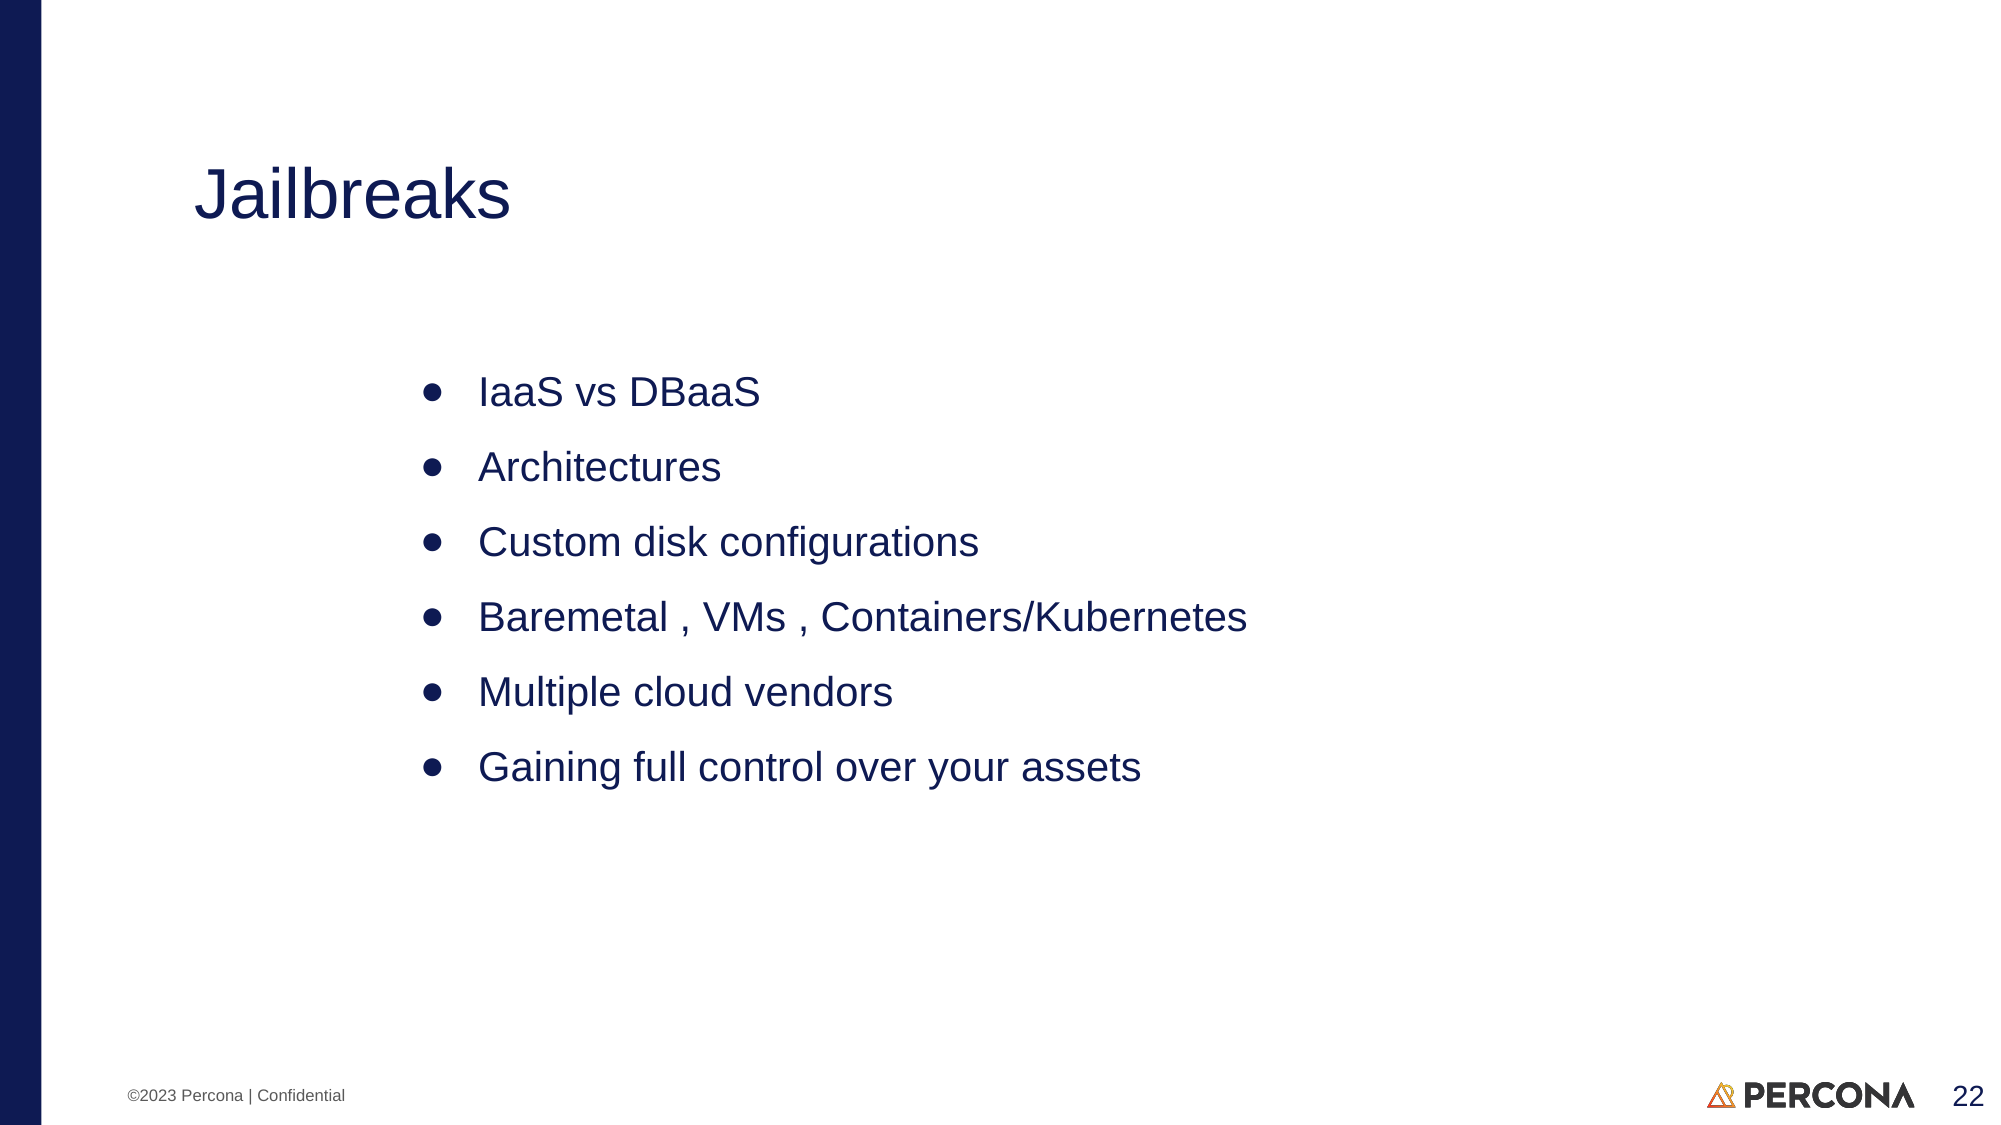

# Jailbreaks
IaaS vs DBaaS
Architectures
Custom disk configurations
Baremetal , VMs , Containers/Kubernetes
Multiple cloud vendors
Gaining full control over your assets
22